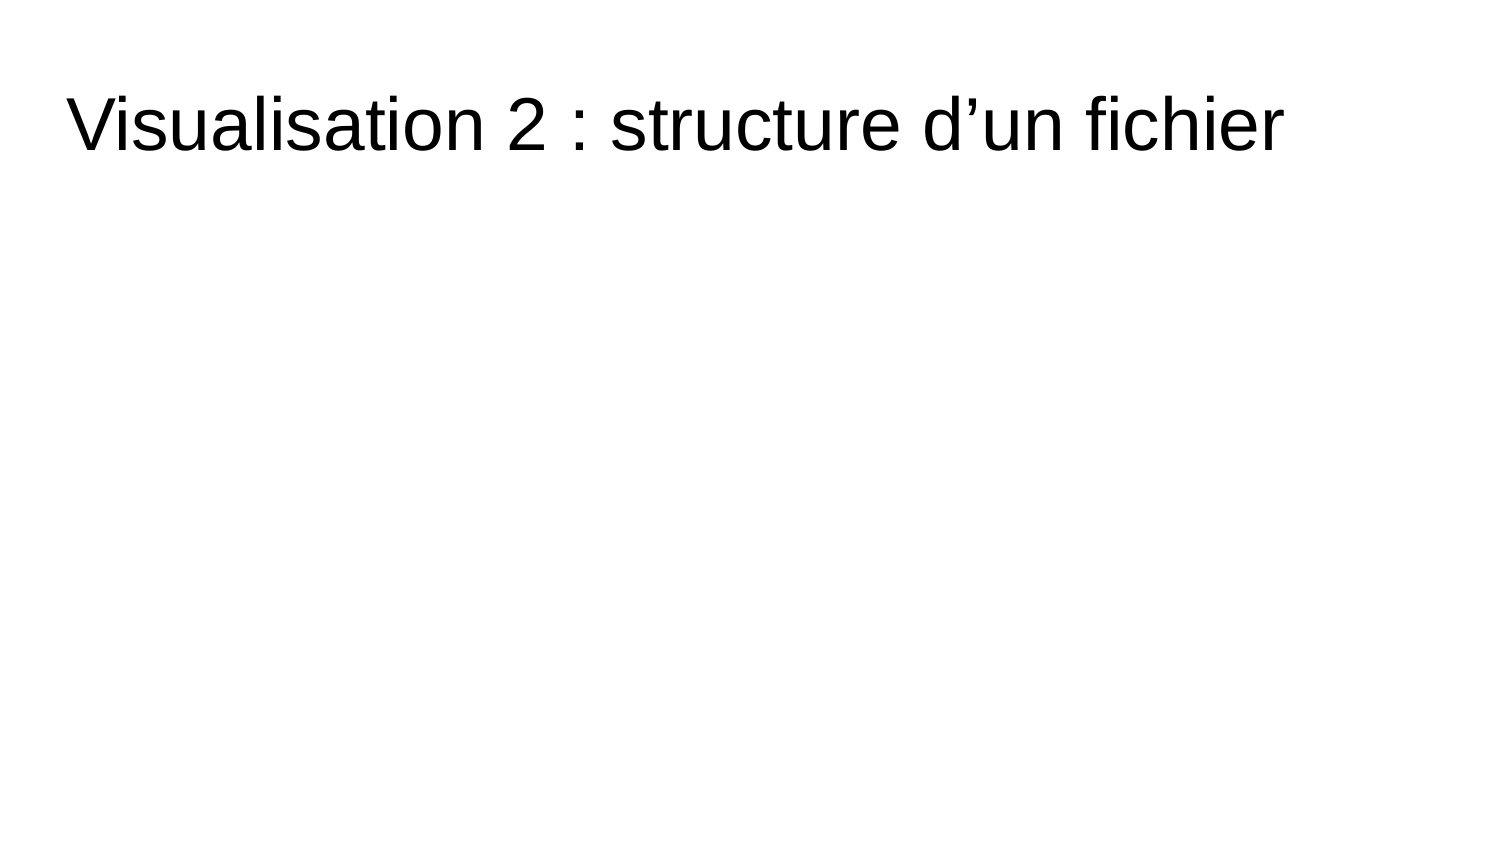

# Visualisation 2 : structure d’un fichier